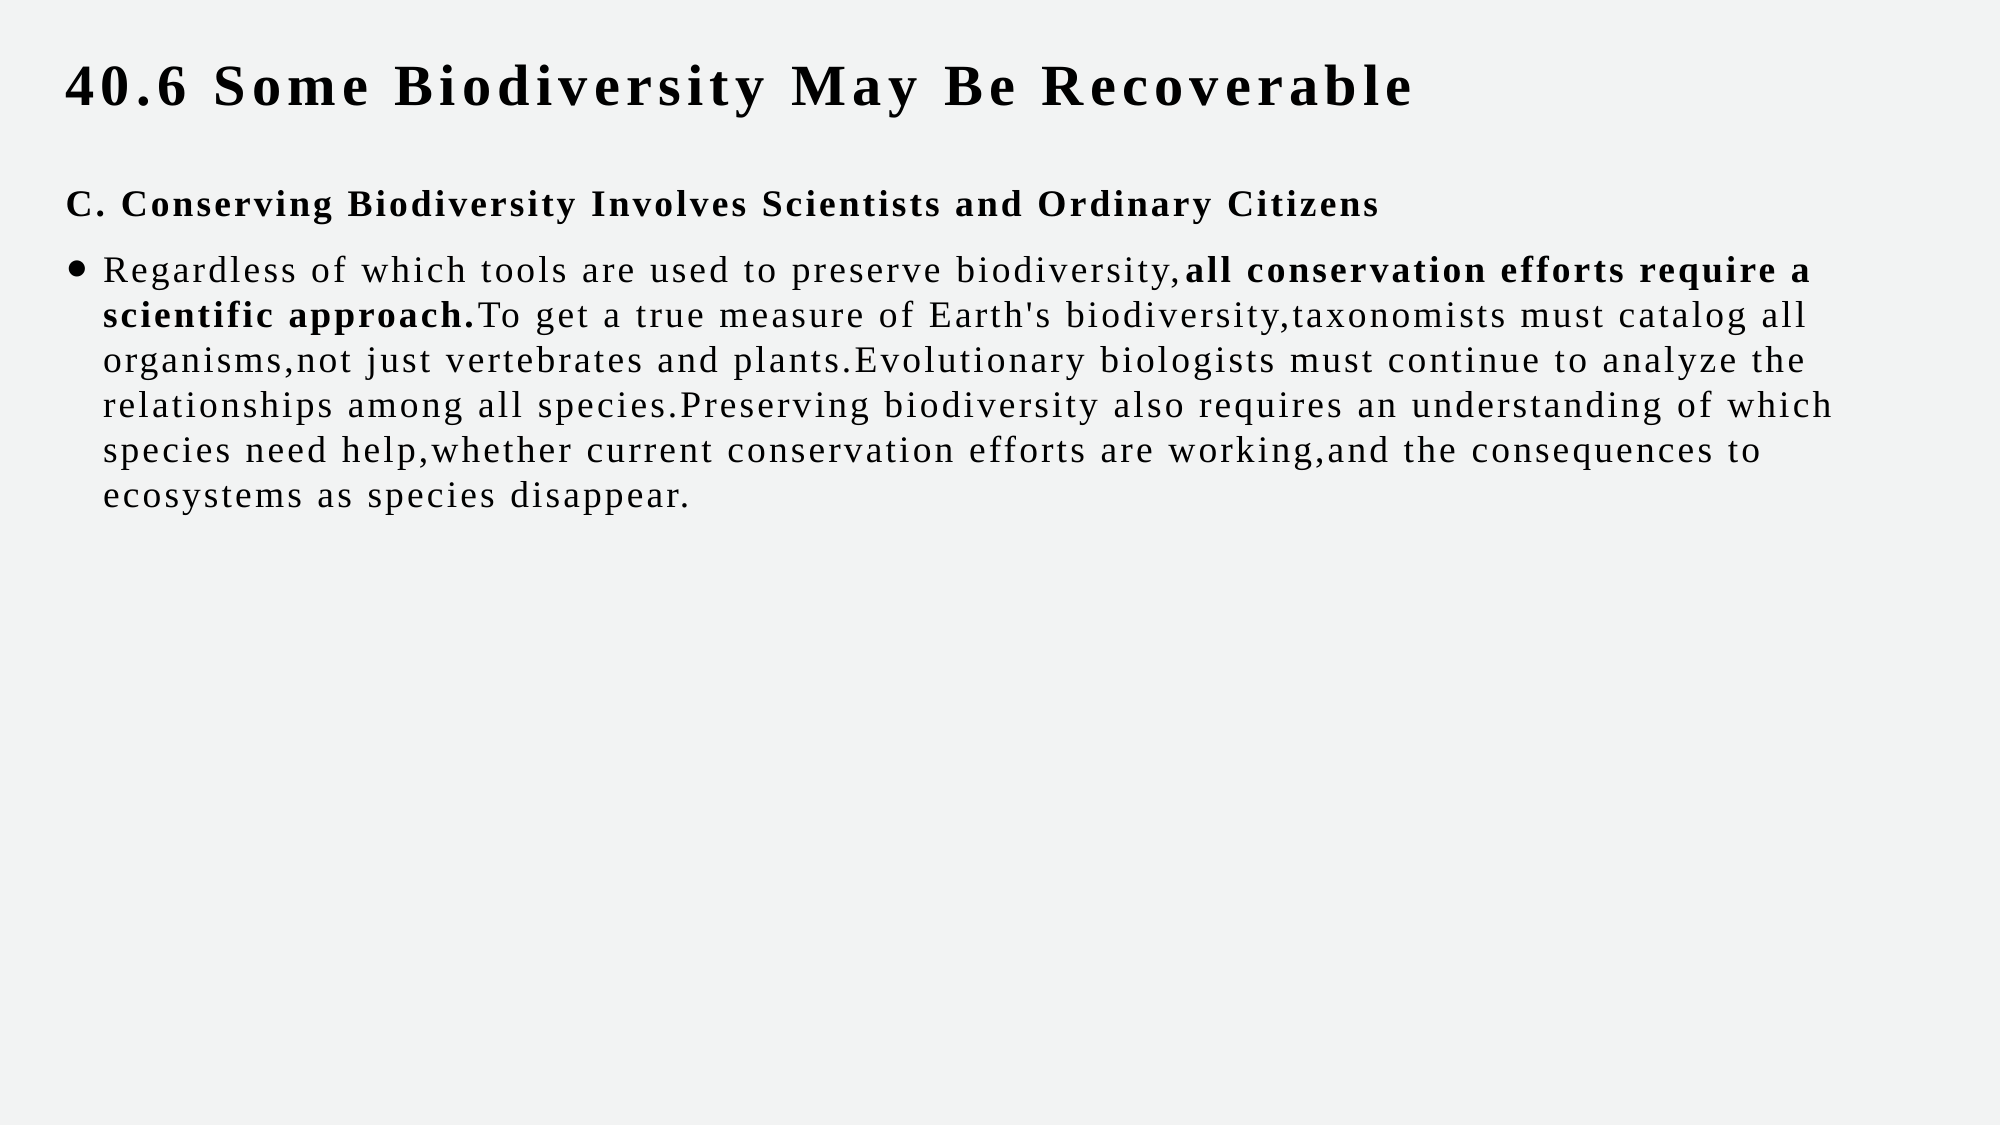

40.6 Some Biodiversity May Be Recoverable
C. Conserving Biodiversity Involves Scientists and Ordinary Citizens
Regardless of which tools are used to preserve biodiversity,all conservation efforts require a scientific approach.To get a true measure of Earth's biodiversity,taxonomists must catalog all organisms,not just vertebrates and plants.Evolutionary biologists must continue to analyze the relationships among all species.Preserving biodiversity also requires an understanding of which species need help,whether current conservation efforts are working,and the consequences to ecosystems as species disappear.